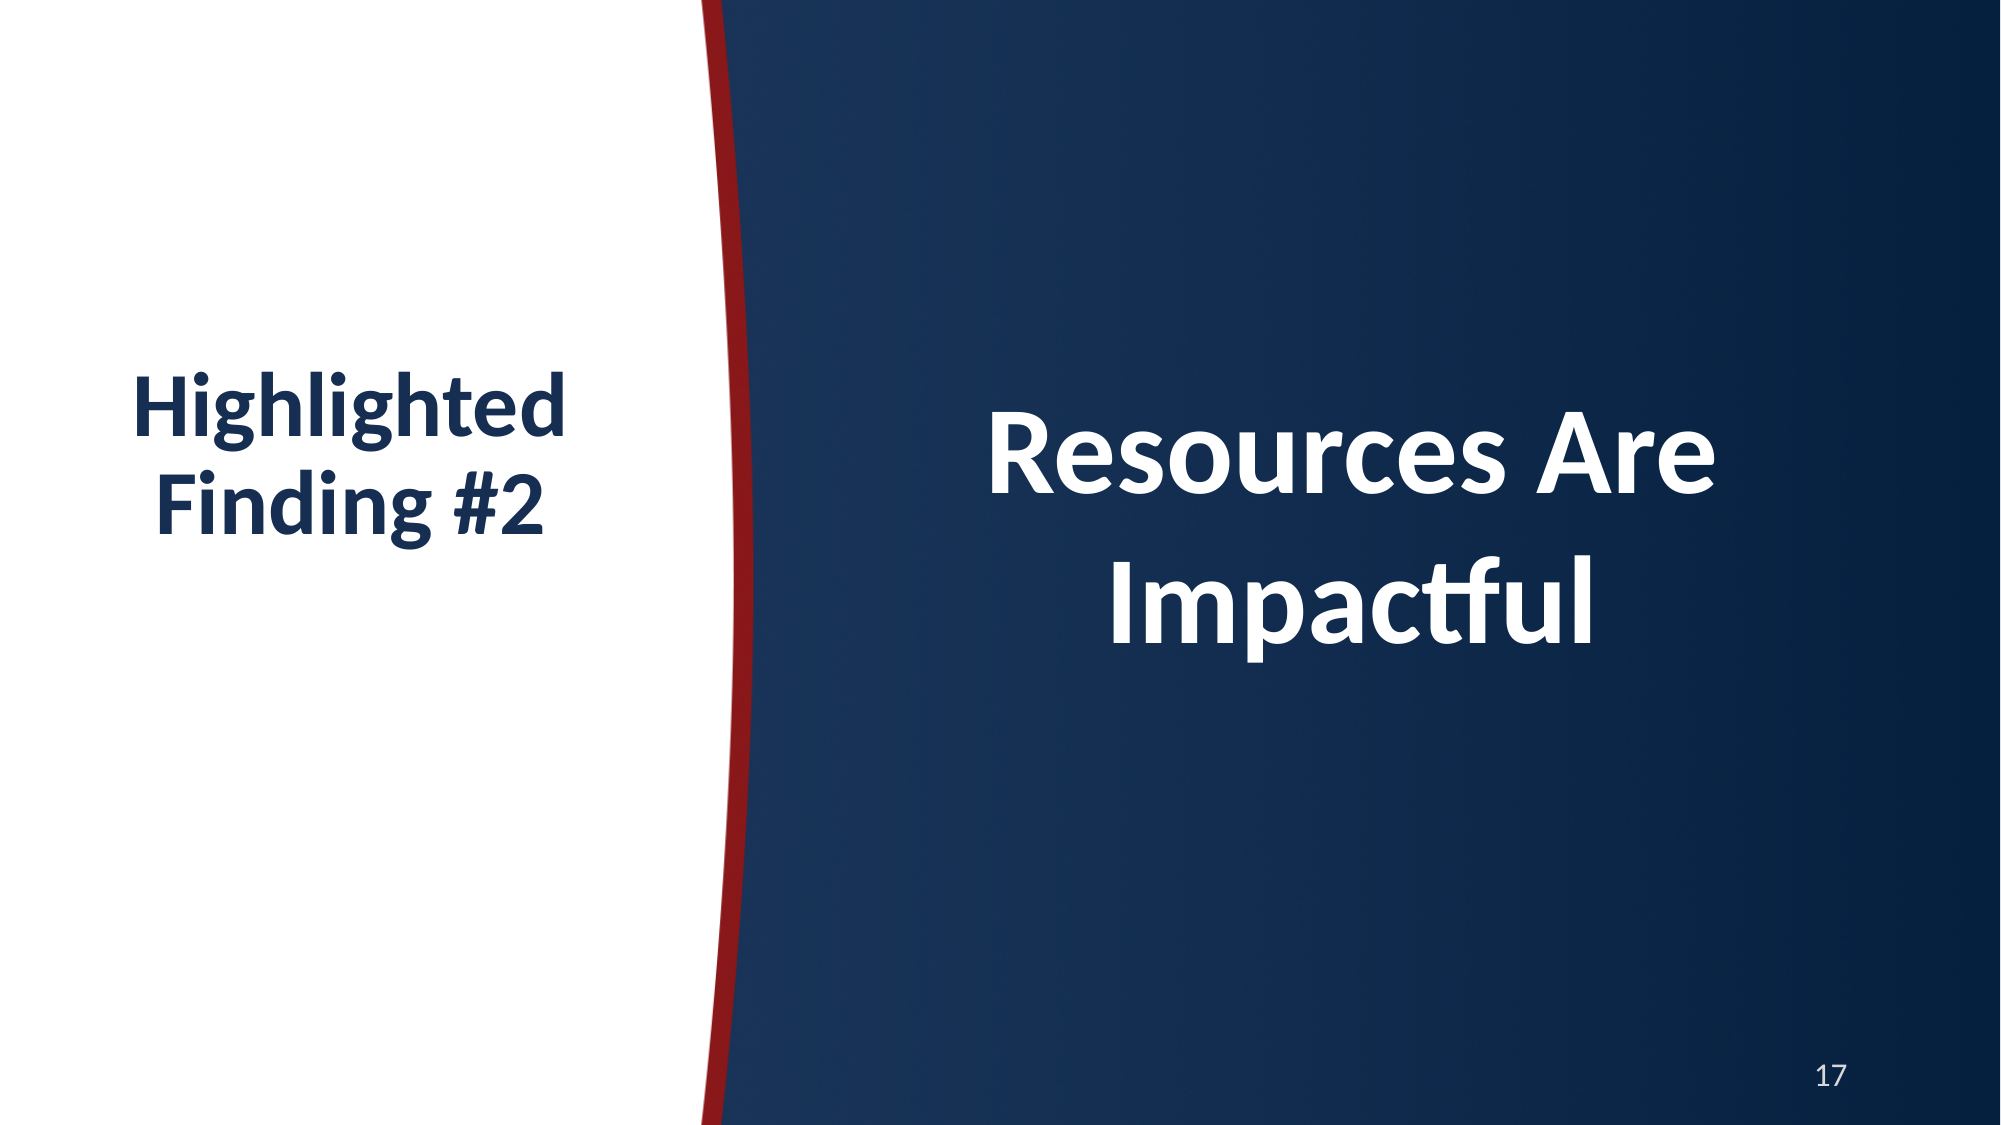

Resources Are Impactful
# Highlighted Finding #2
17